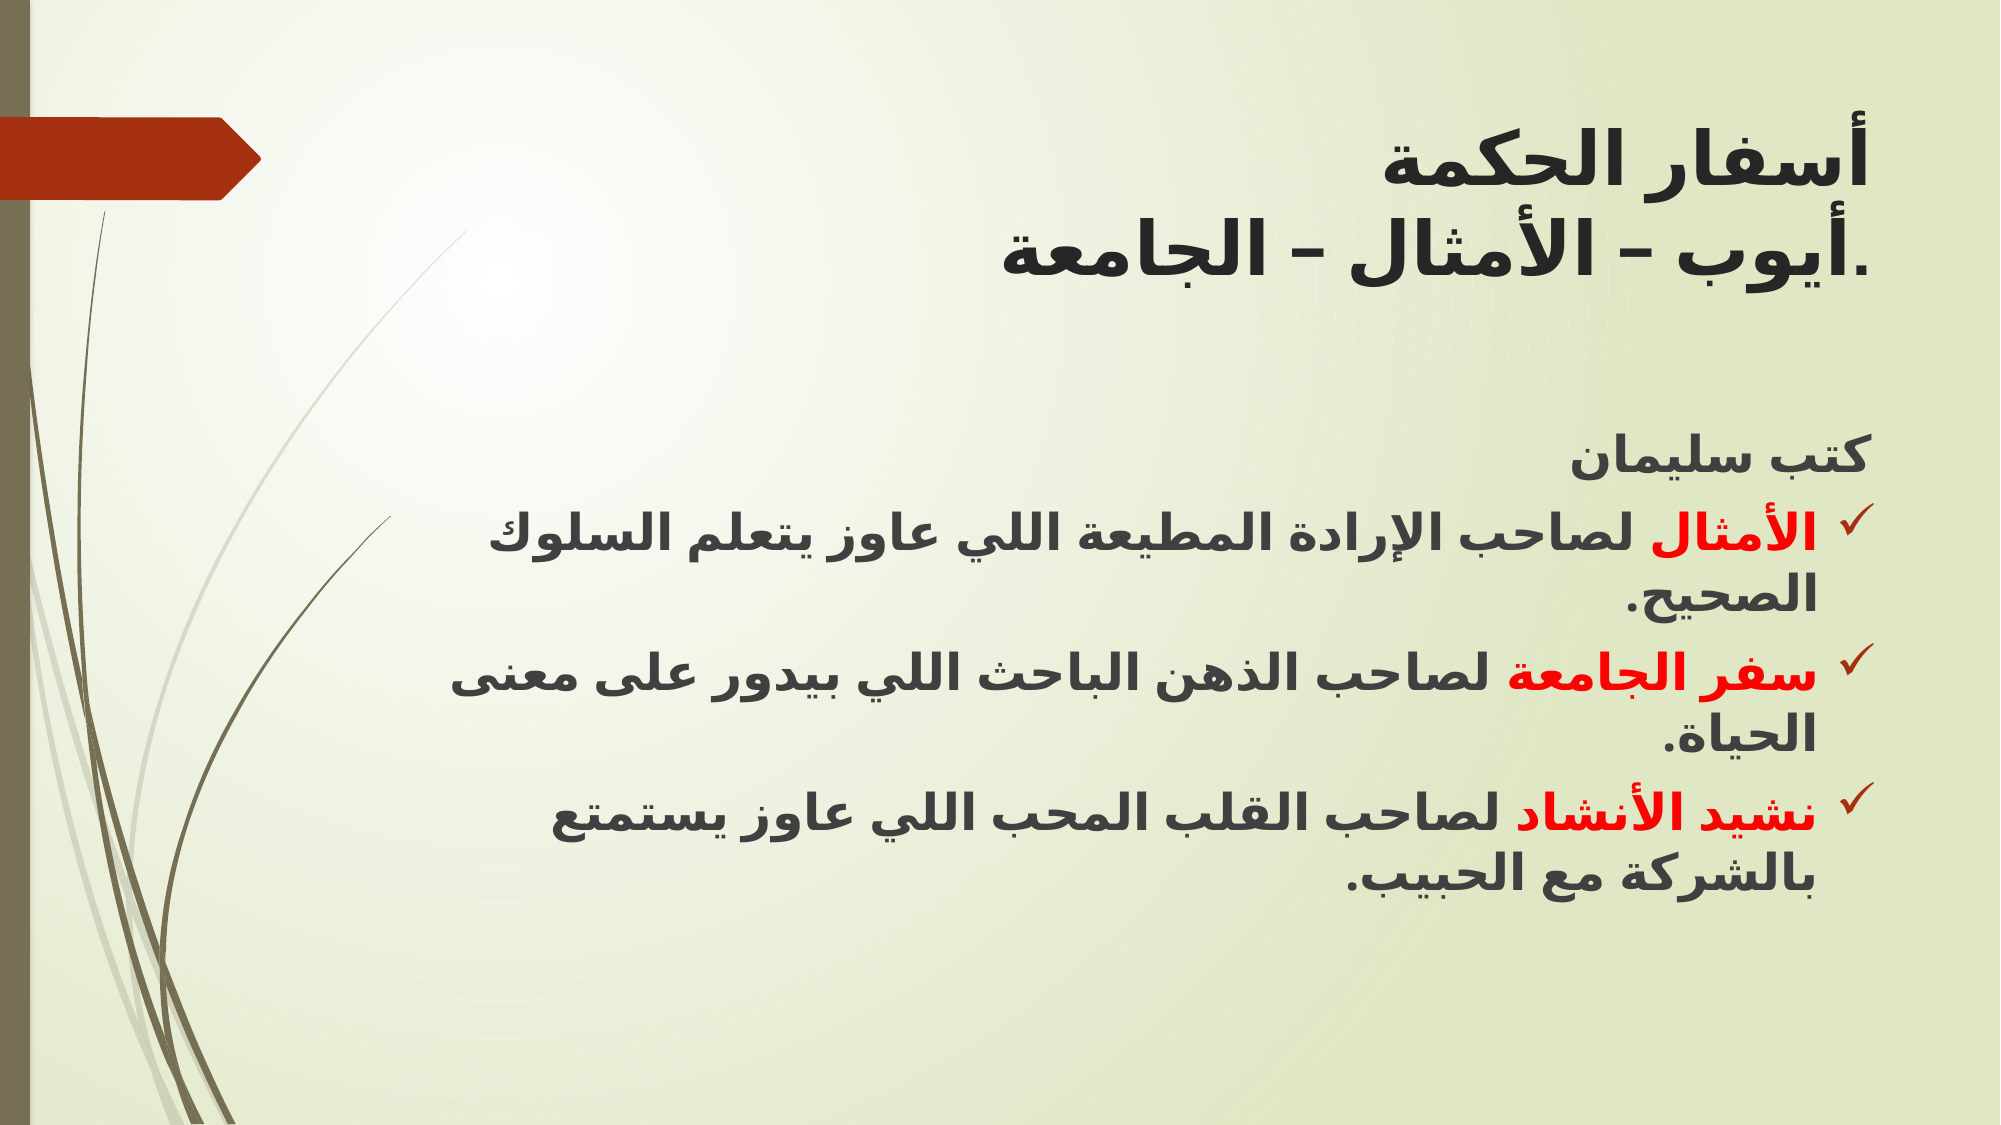

# أسفار الحكمة أيوب – الأمثال – الجامعة.
كتب سليمان
الأمثال لصاحب الإرادة المطيعة اللي عاوز يتعلم السلوك الصحيح.
سفر الجامعة لصاحب الذهن الباحث اللي بيدور على معنى الحياة.
نشيد الأنشاد لصاحب القلب المحب اللي عاوز يستمتع بالشركة مع الحبيب.